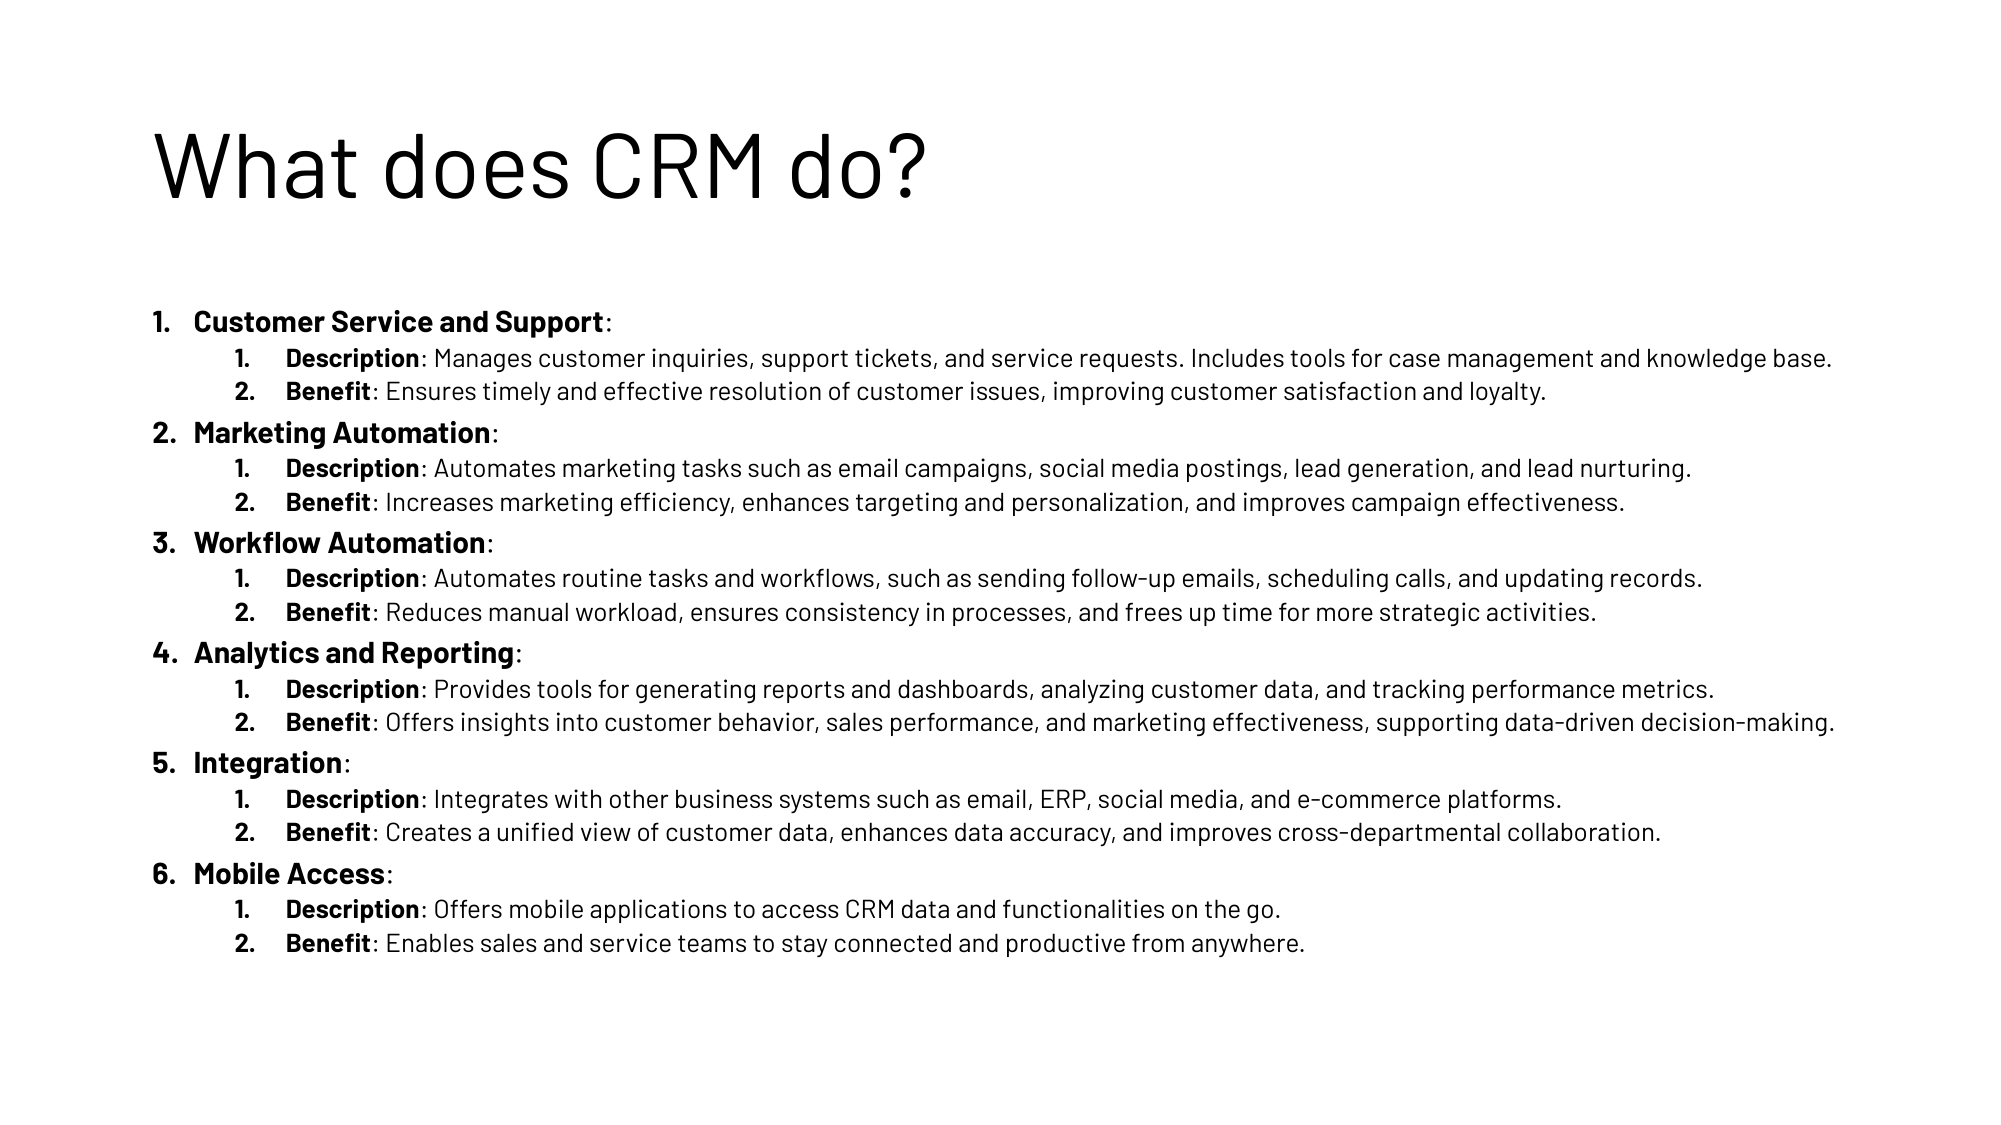

# What does CRM do?
Customer Service and Support:
Description: Manages customer inquiries, support tickets, and service requests. Includes tools for case management and knowledge base.
Benefit: Ensures timely and effective resolution of customer issues, improving customer satisfaction and loyalty.
Marketing Automation:
Description: Automates marketing tasks such as email campaigns, social media postings, lead generation, and lead nurturing.
Benefit: Increases marketing efficiency, enhances targeting and personalization, and improves campaign effectiveness.
Workflow Automation:
Description: Automates routine tasks and workflows, such as sending follow-up emails, scheduling calls, and updating records.
Benefit: Reduces manual workload, ensures consistency in processes, and frees up time for more strategic activities.
Analytics and Reporting:
Description: Provides tools for generating reports and dashboards, analyzing customer data, and tracking performance metrics.
Benefit: Offers insights into customer behavior, sales performance, and marketing effectiveness, supporting data-driven decision-making.
Integration:
Description: Integrates with other business systems such as email, ERP, social media, and e-commerce platforms.
Benefit: Creates a unified view of customer data, enhances data accuracy, and improves cross-departmental collaboration.
Mobile Access:
Description: Offers mobile applications to access CRM data and functionalities on the go.
Benefit: Enables sales and service teams to stay connected and productive from anywhere.